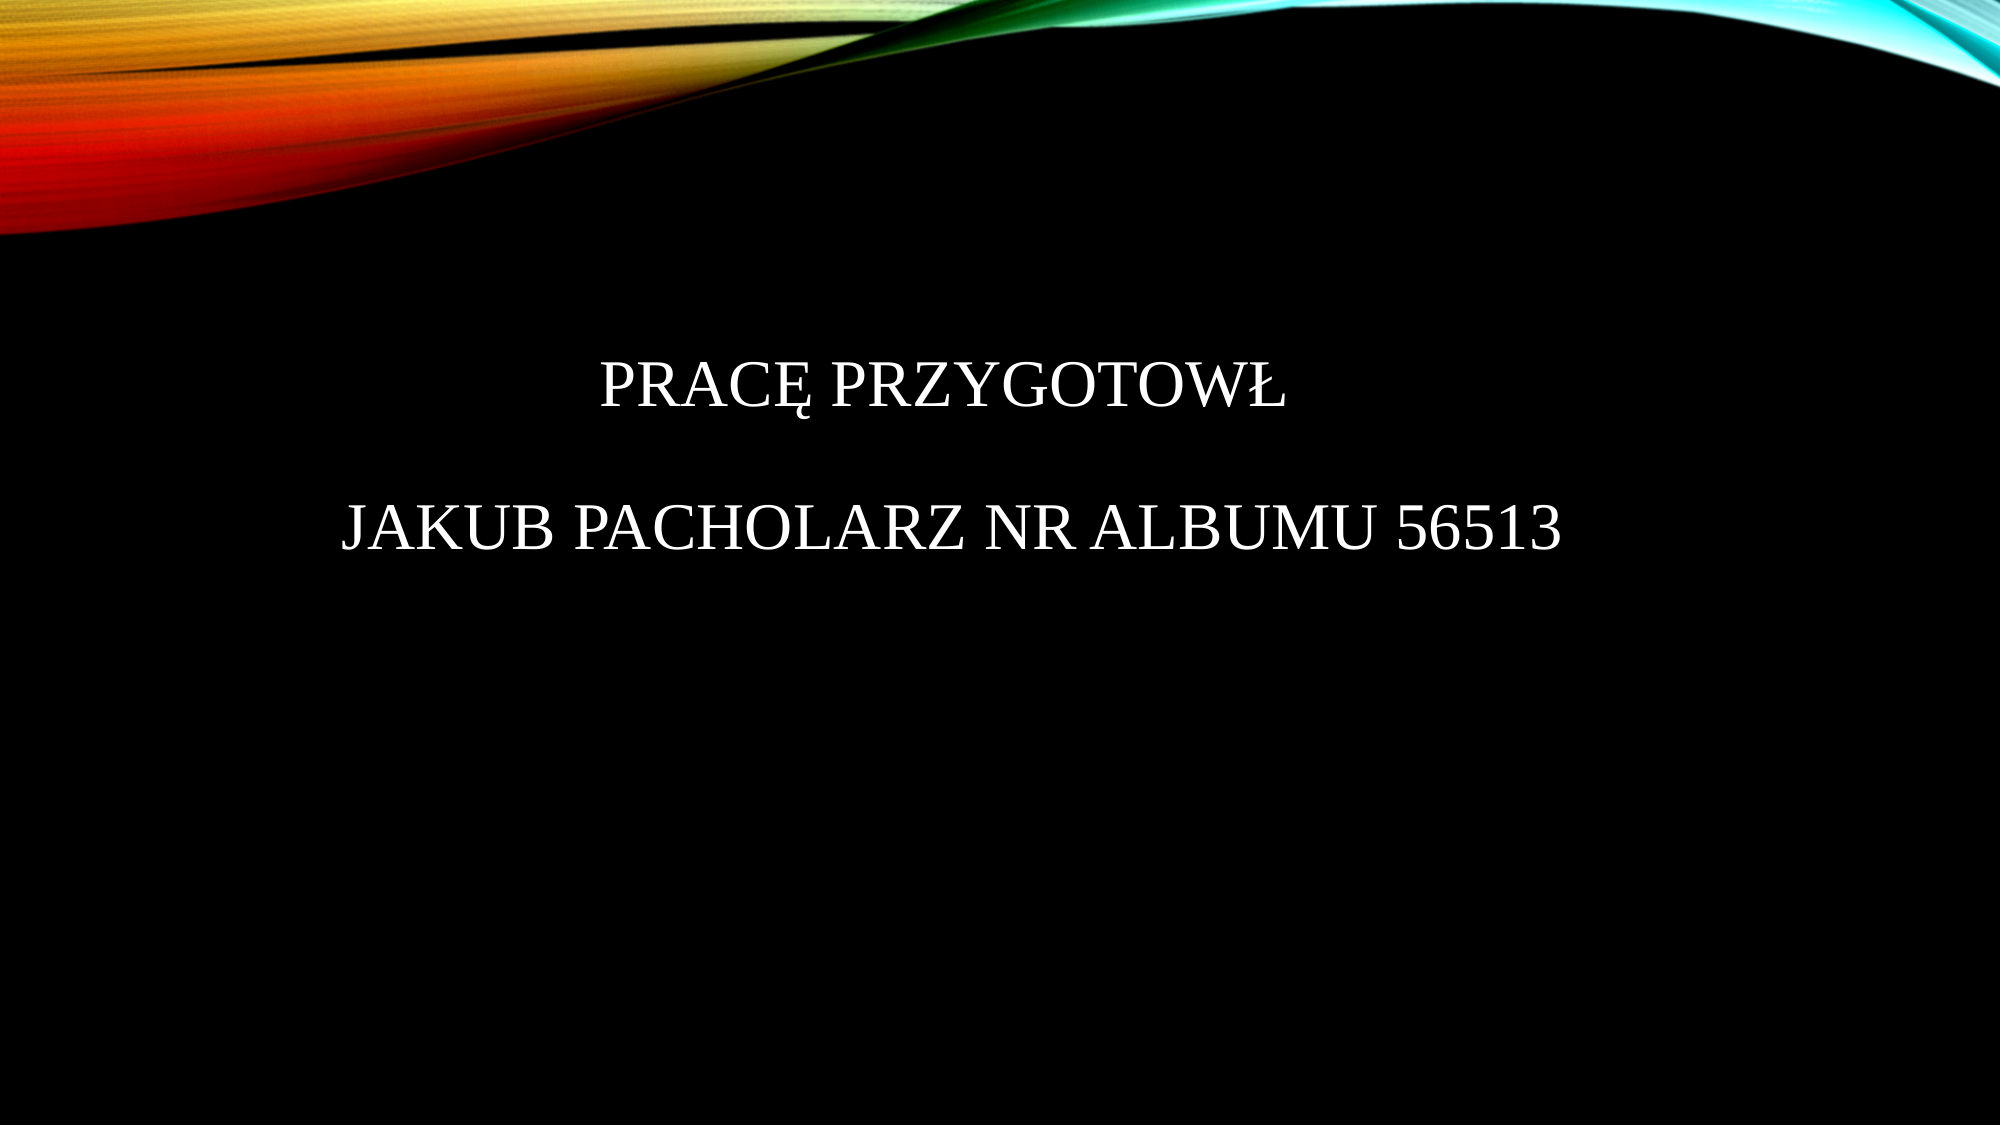

# Pracę Przygotowł Jakub Pacholarz nr albumu 56513